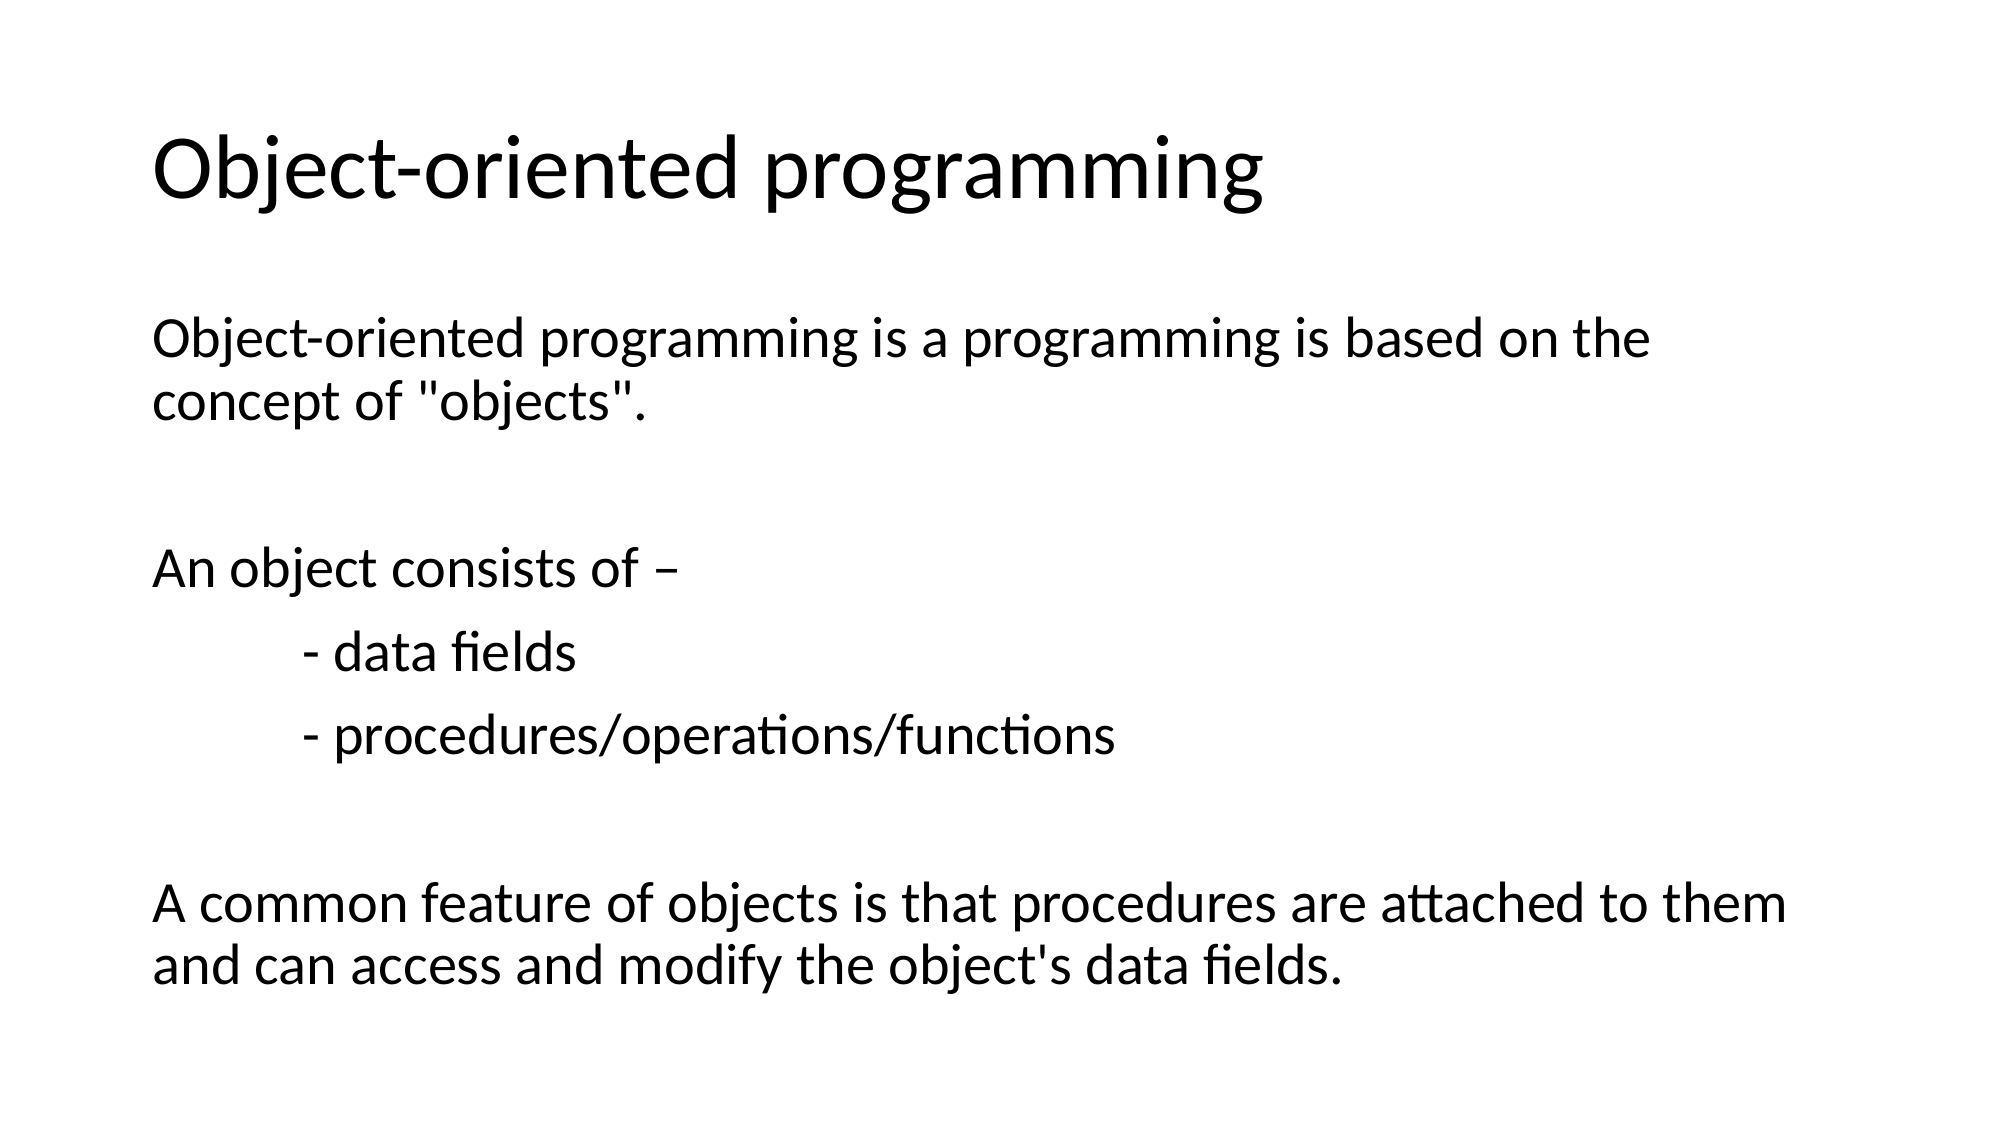

# Object-oriented programming
Object-oriented programming is a programming is based on the concept of "objects".

An object consists of –
	- data fields
	- procedures/operations/functions

A common feature of objects is that procedures are attached to them and can access and modify the object's data fields.